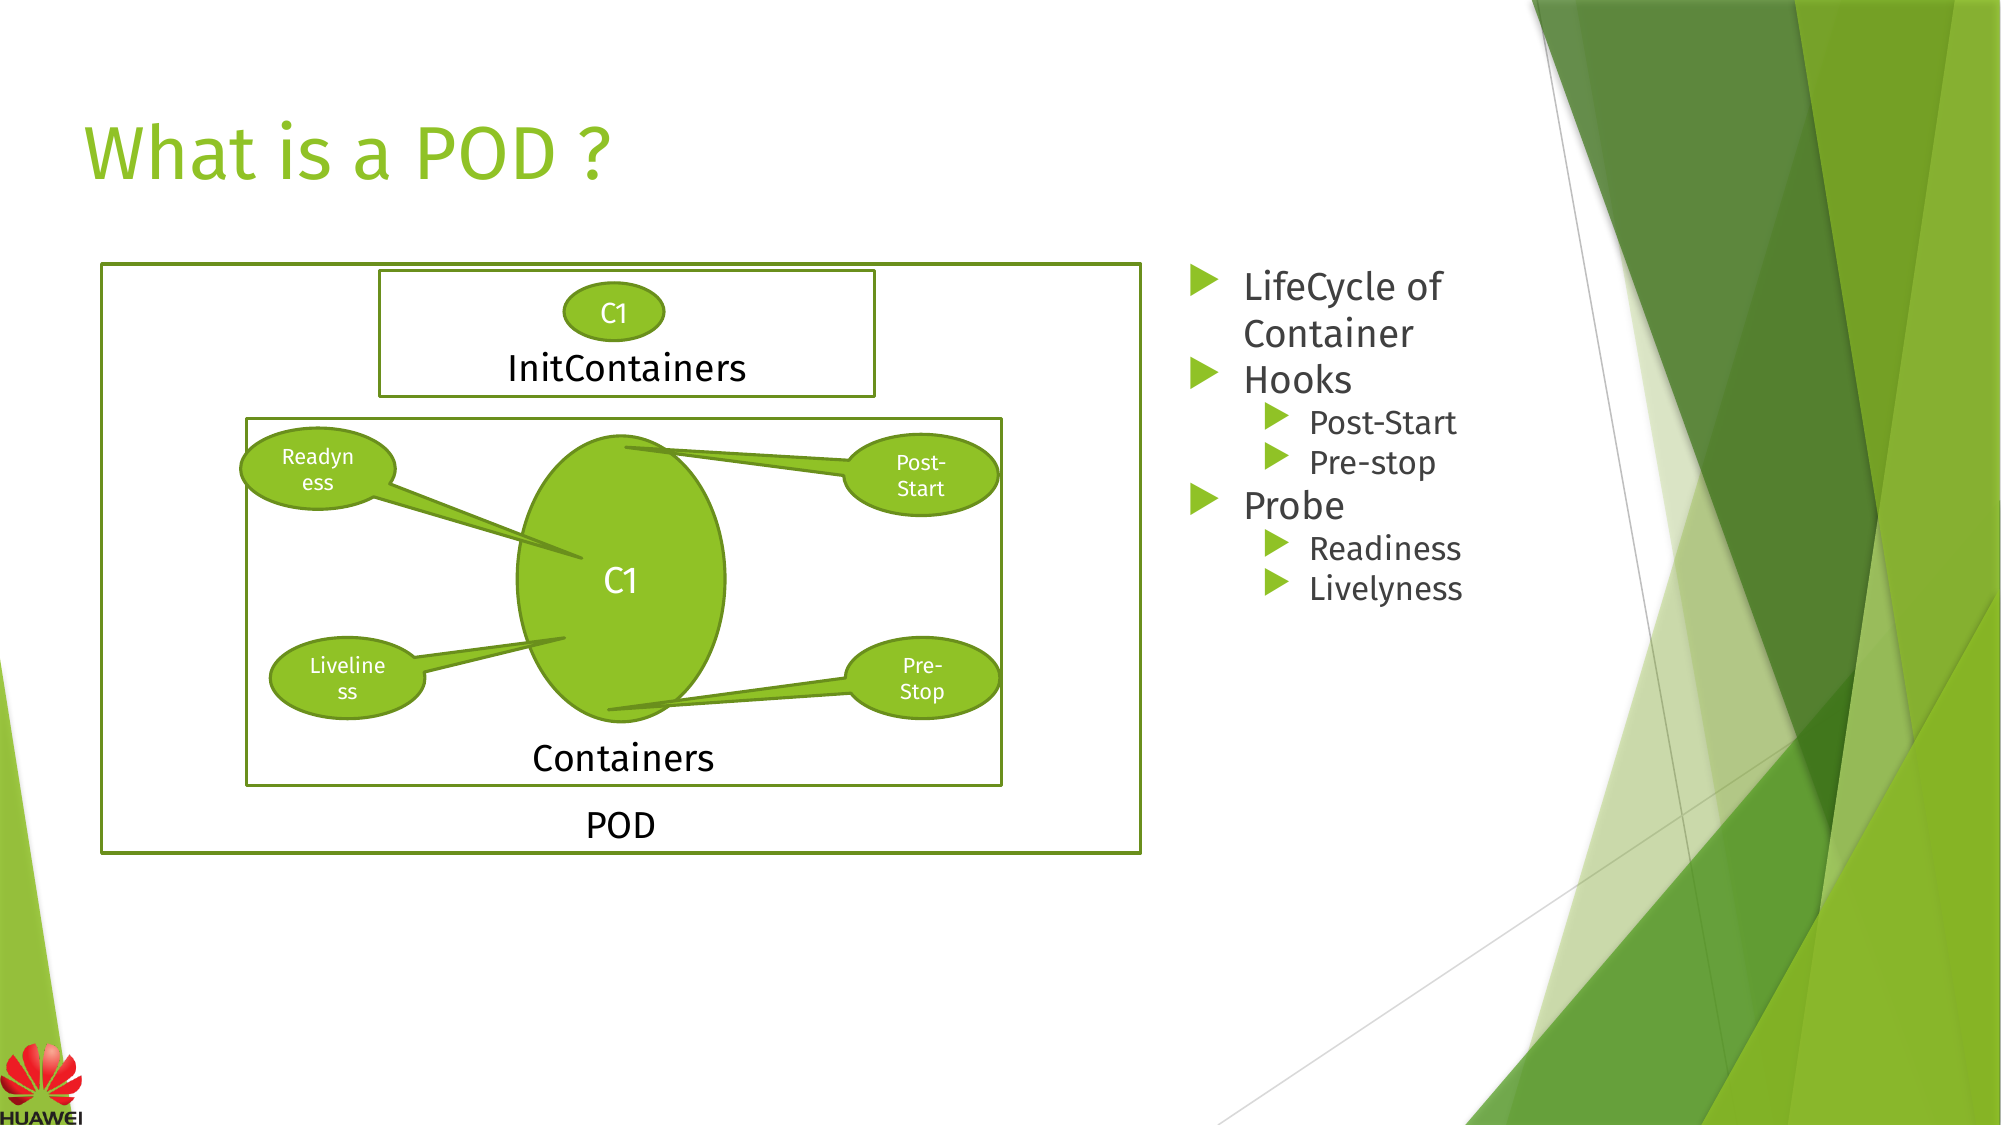

# What is a POD ?
LifeCycle of Container
Hooks
Post-Start
Pre-stop
Probe
Readiness
Livelyness
POD
InitContainers
C1
Containers
Readyness
Post-Start
C1
Liveliness
Pre-Stop